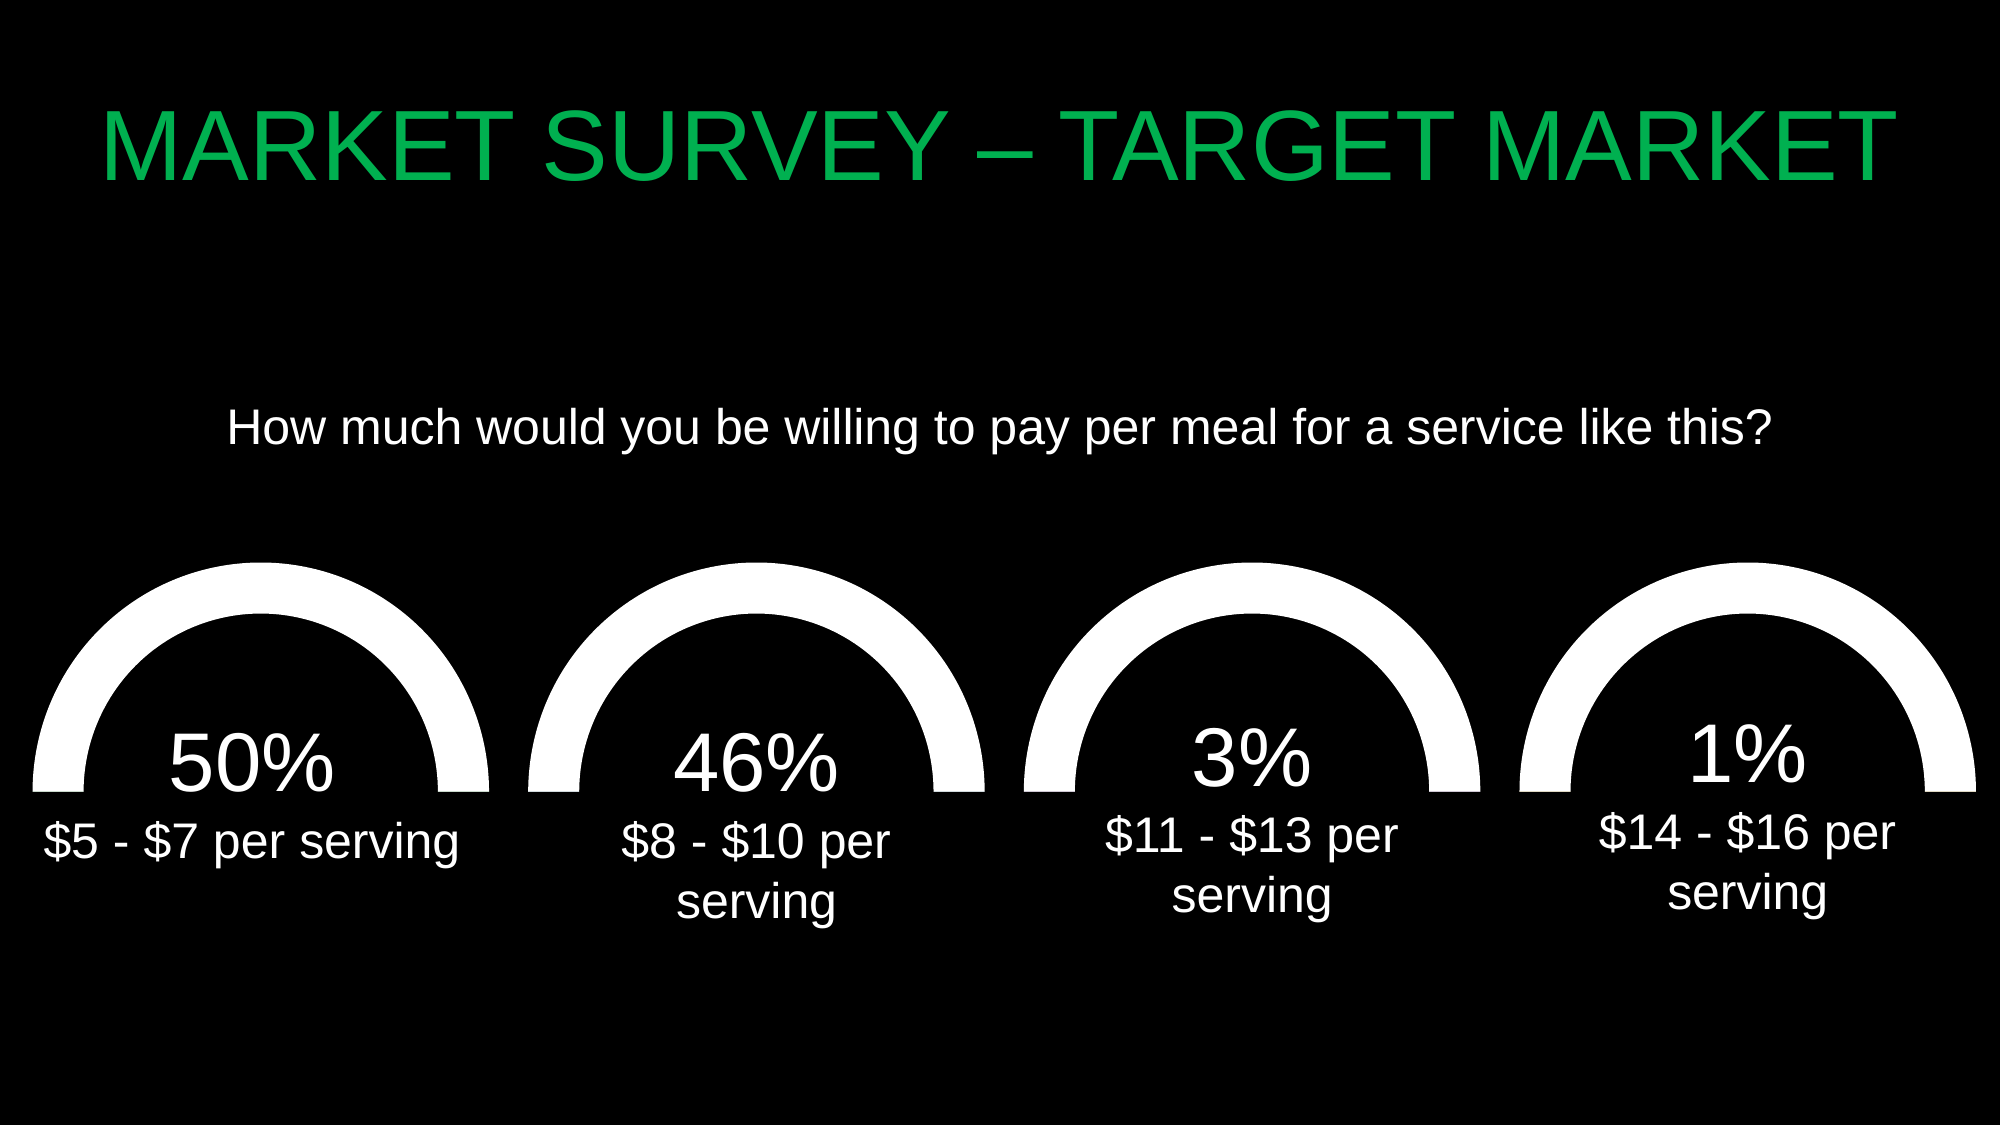

MARKET SURVEY – TARGET MARKET
How much would you be willing to pay per meal for a service like this?

1%
$14 - $16 per serving

3%
$11 - $13 per serving

50%
$5 - $7 per serving
46%
$8 - $10 per serving